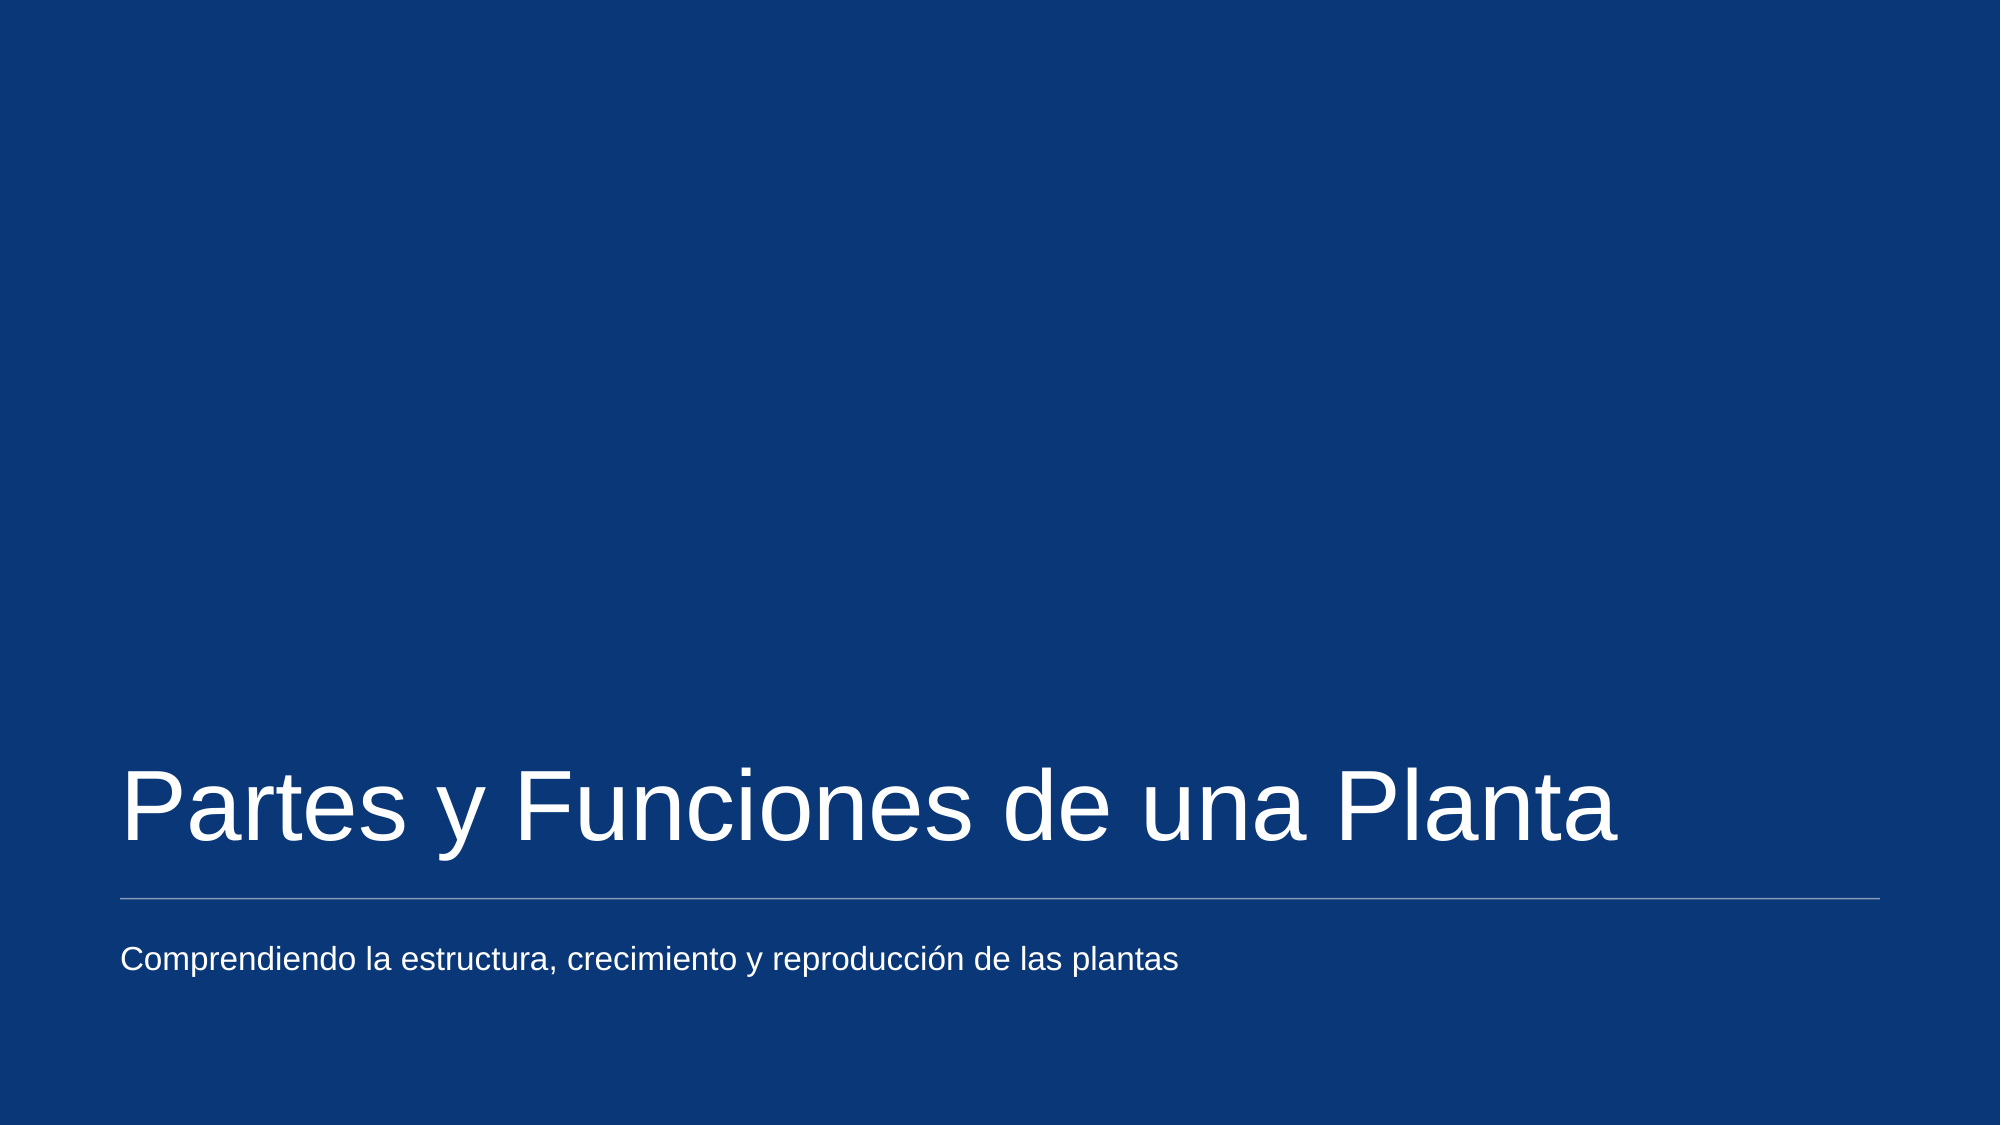

Partes y Funciones de una Planta

Comprendiendo la estructura, crecimiento y reproducción de las plantas